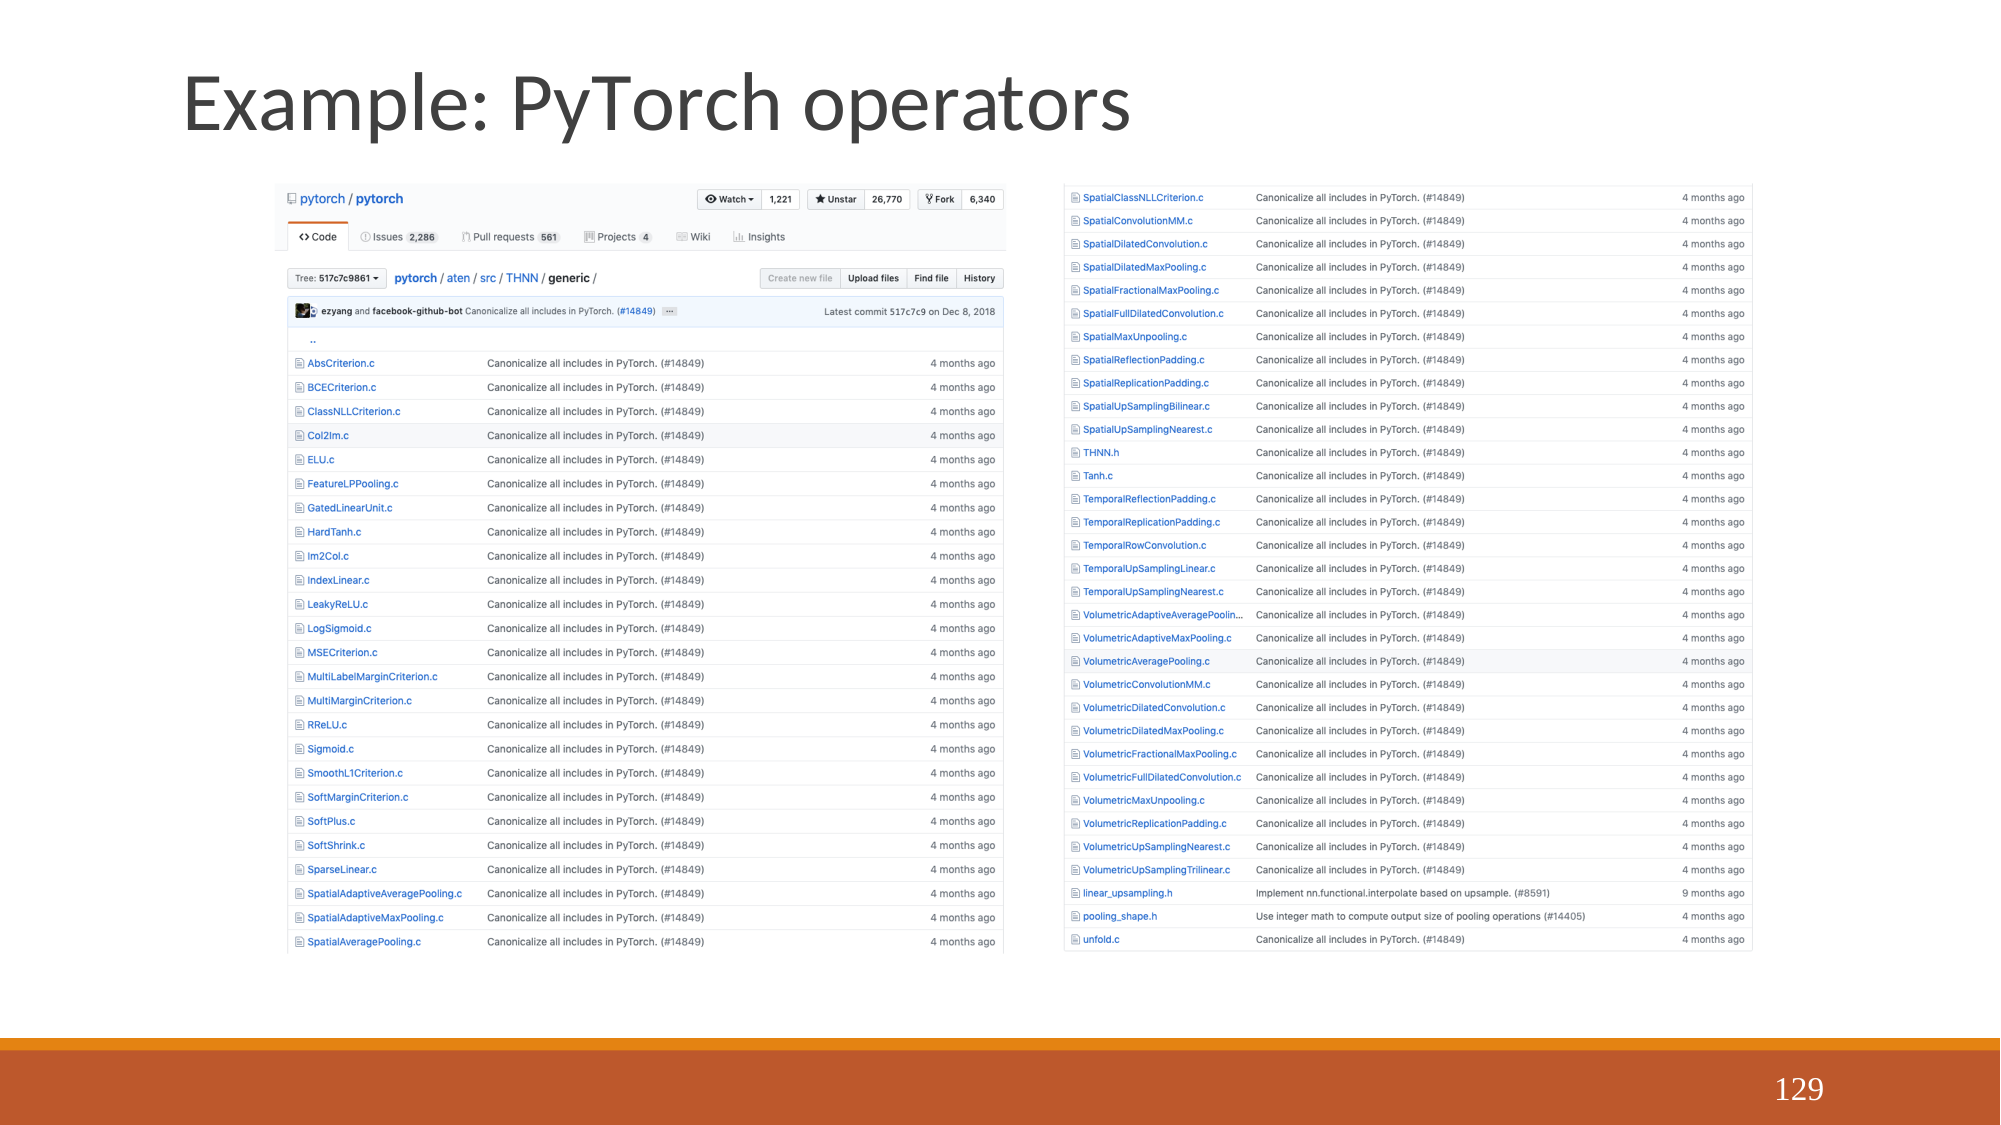

# Example: PyTorch operators

129
Justin Johnson
September 23, 2019
Lecture 6 -